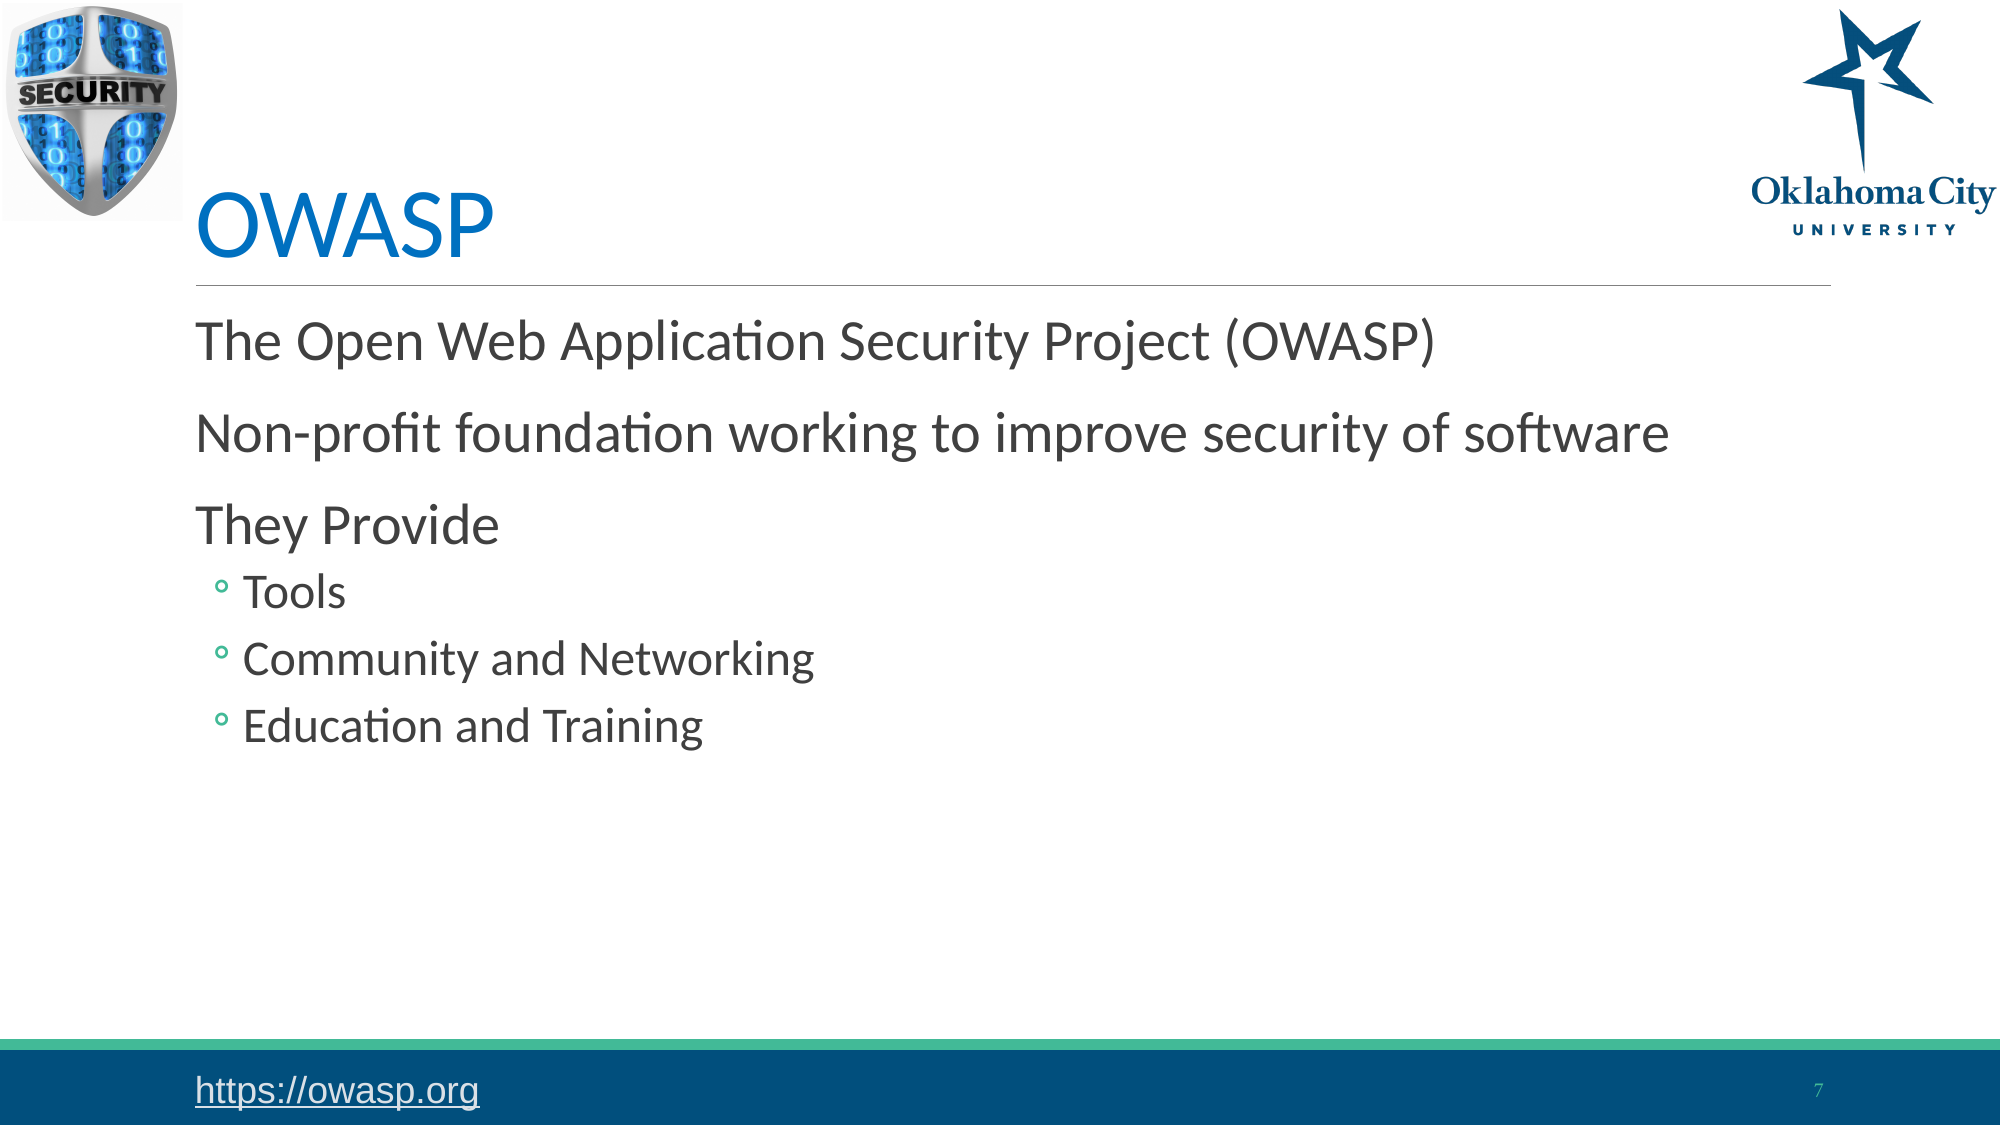

# OWASP
The Open Web Application Security Project (OWASP)
Non-profit foundation working to improve security of software
They Provide
Tools
Community and Networking
Education and Training

https://owasp.org
7